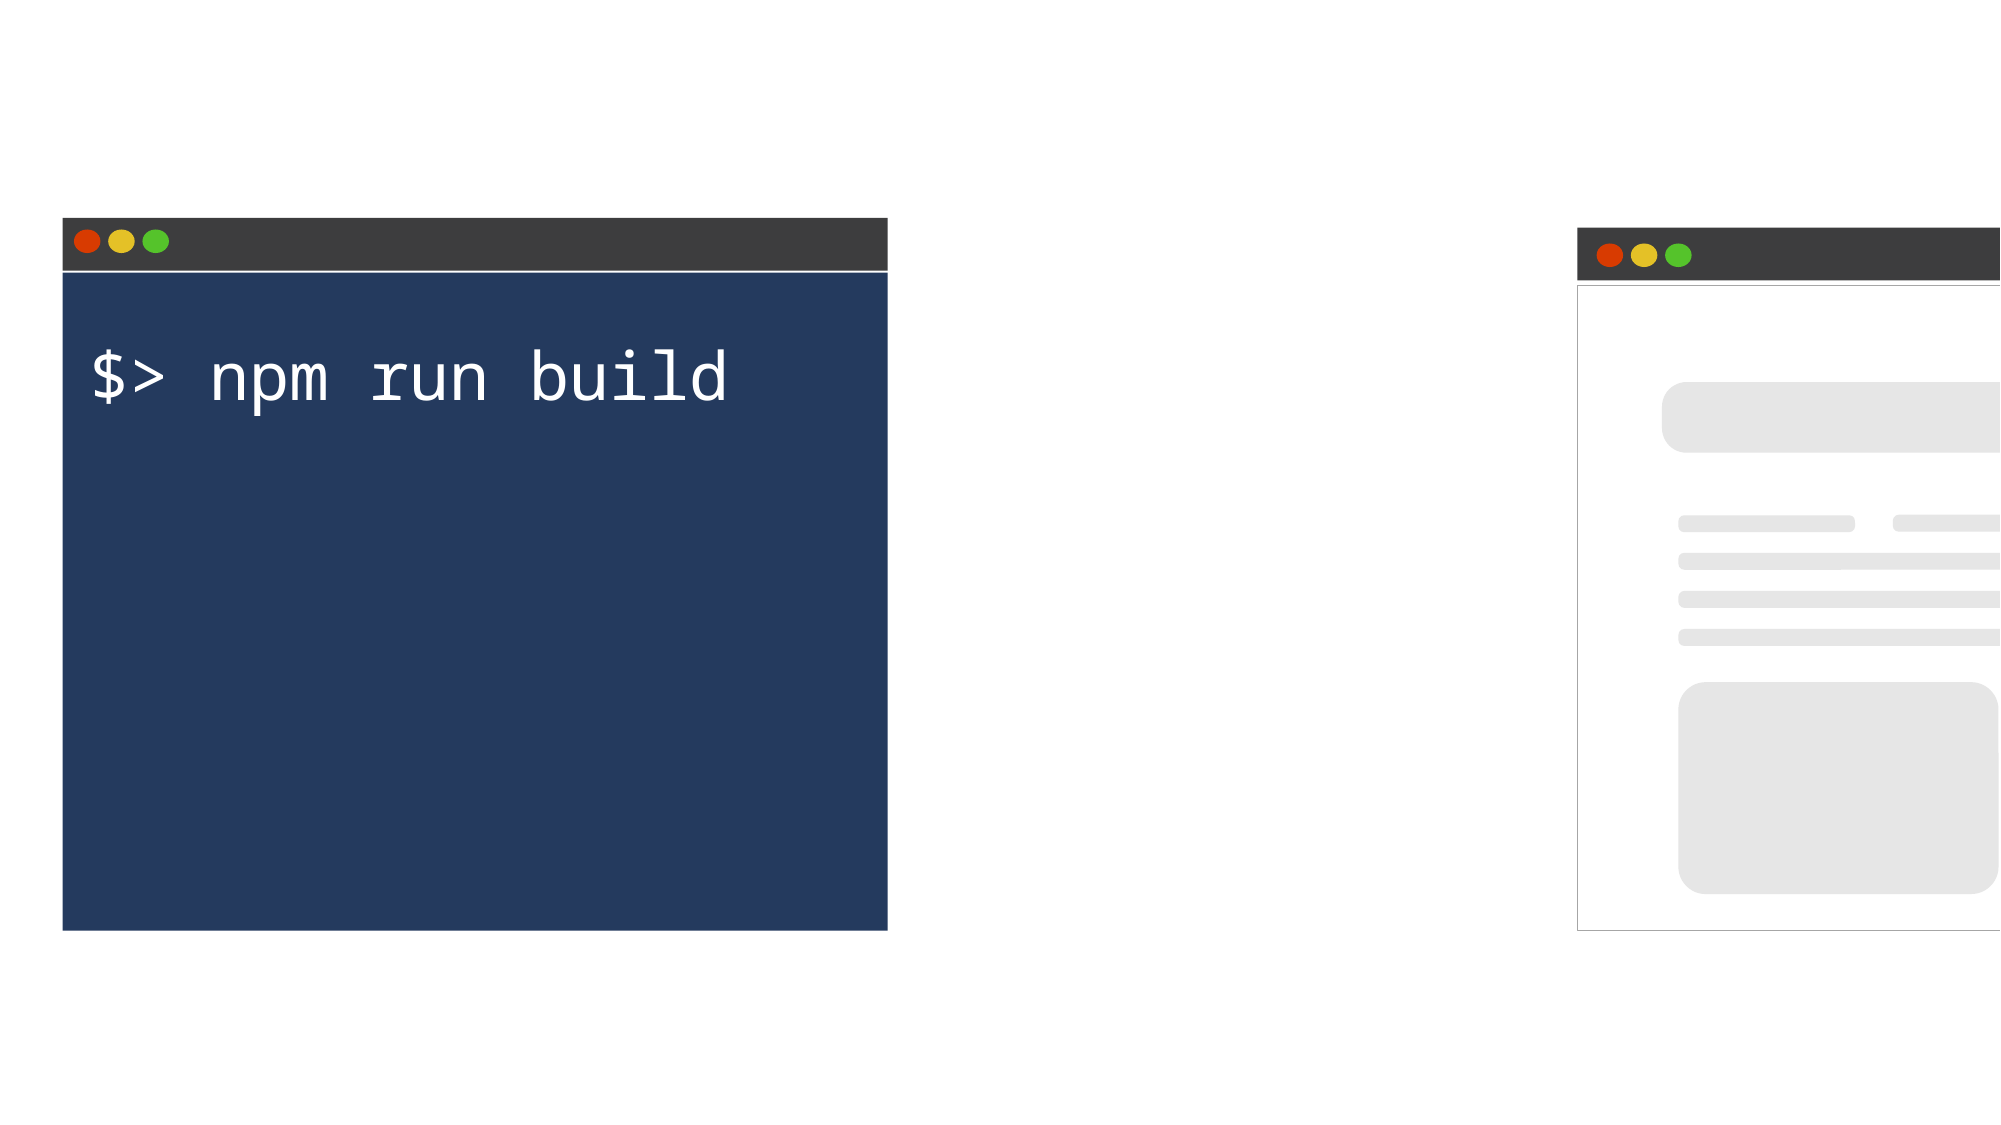

# All of your code for your application has to be built before it can be deployed.

$> npm run build